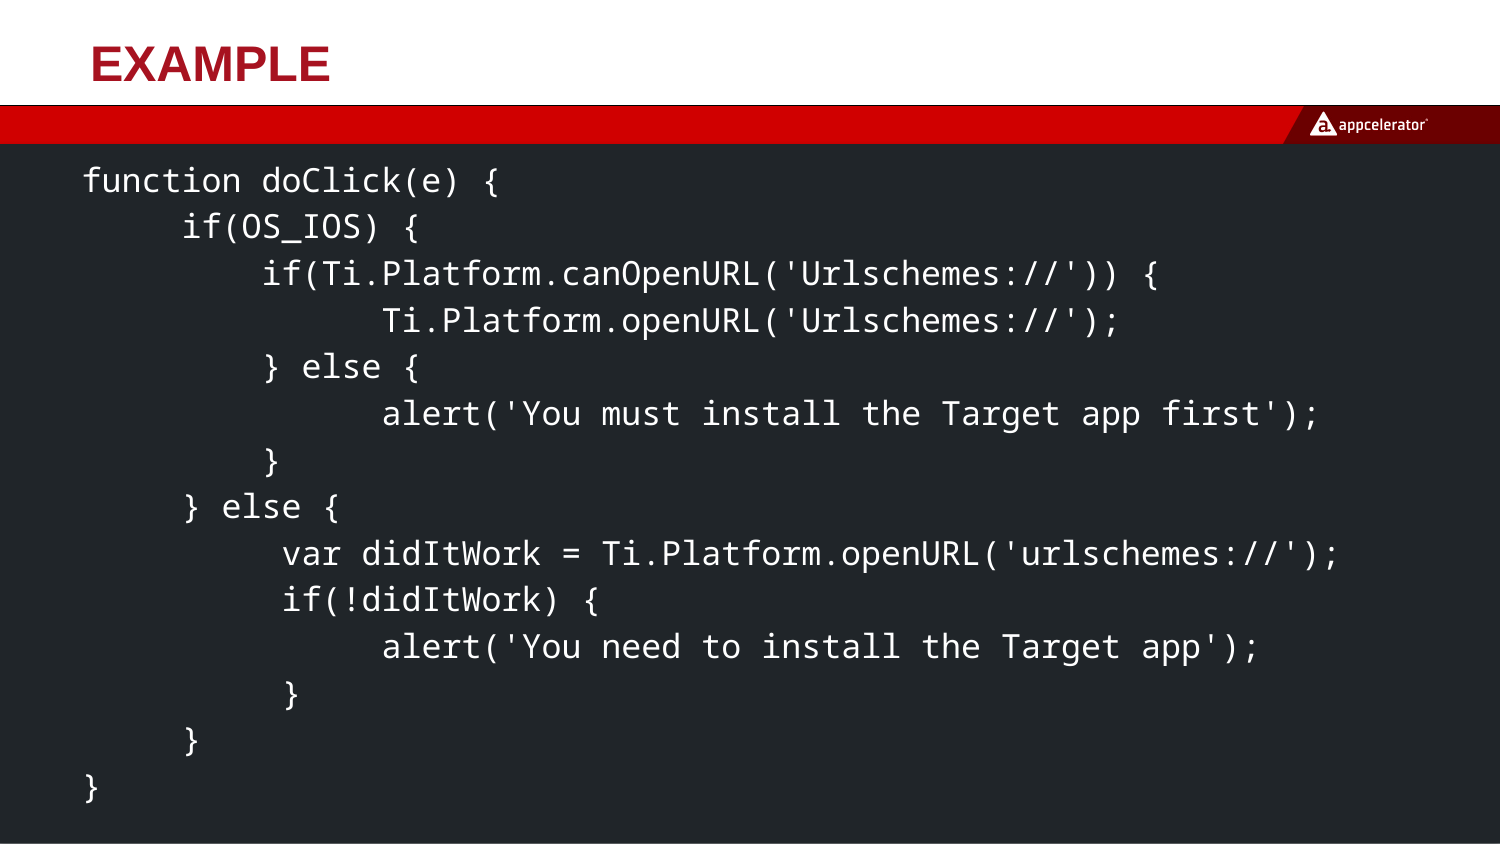

# Example

function doClick(e) {
     if(OS_IOS) {
         if(Ti.Platform.canOpenURL('Urlschemes://')) {
		Ti.Platform.openURL('Urlschemes://');
         } else {
	    	alert('You must install the Target app first');
         }
     } else {
          var didItWork = Ti.Platform.openURL('urlschemes://');
          if(!didItWork) {
		alert('You need to install the Target app');
          }
     }
}